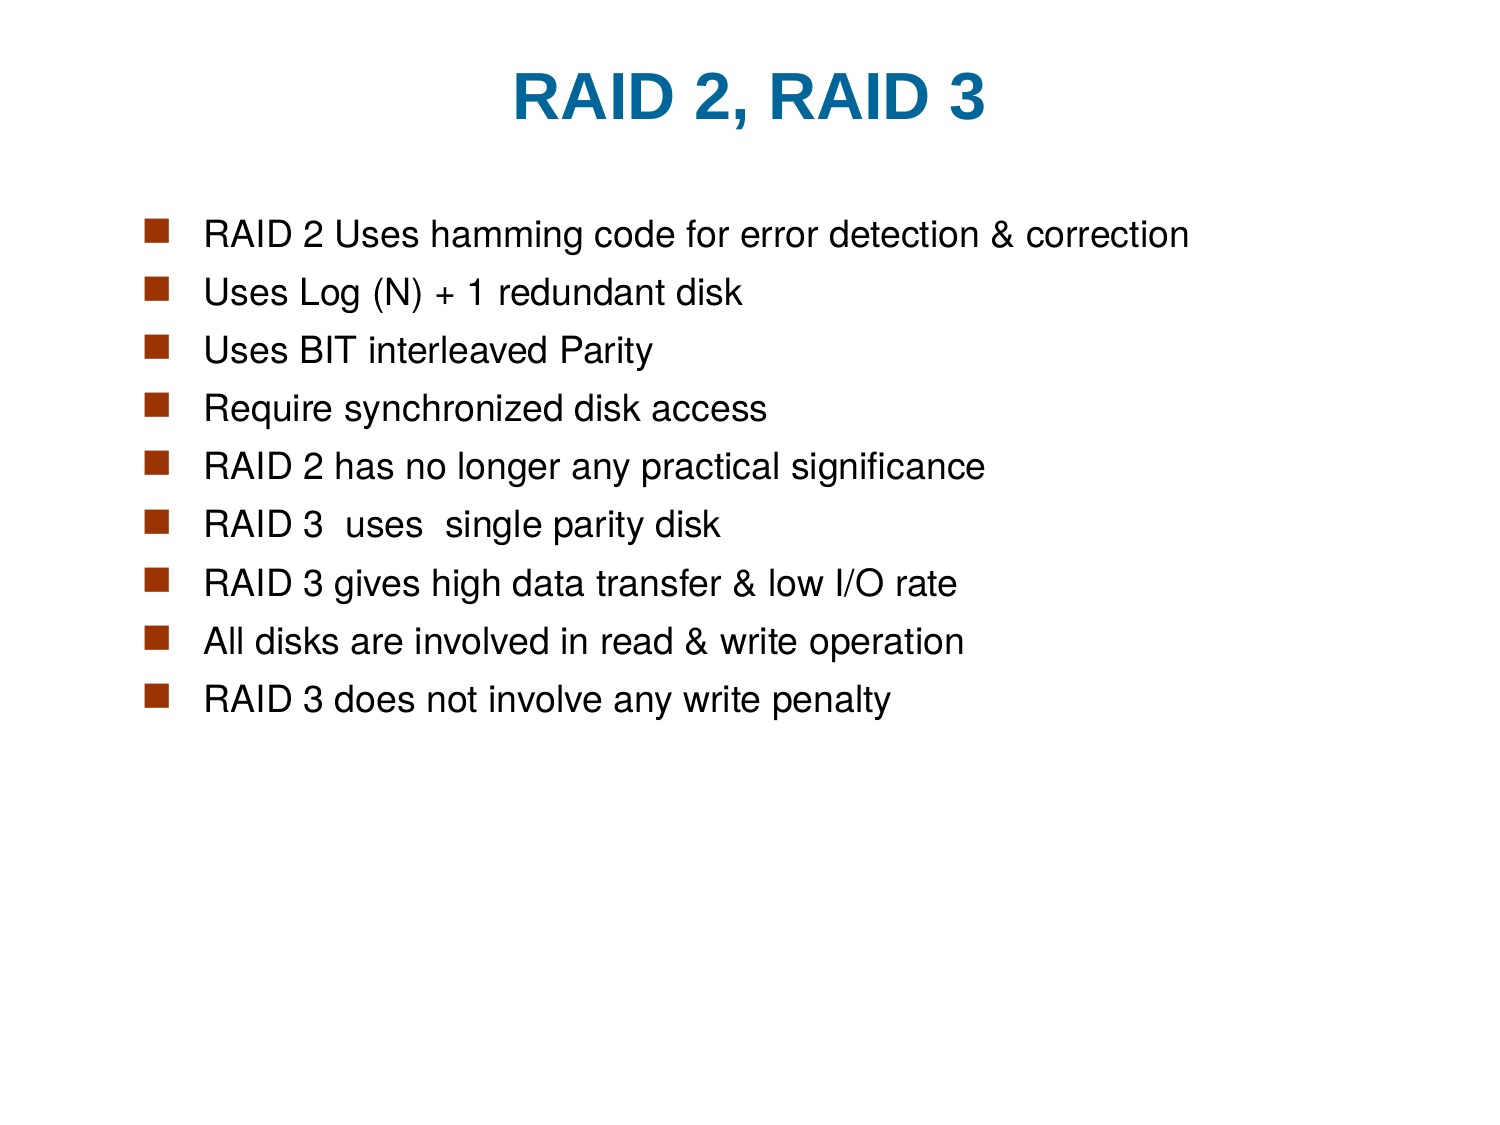

# RAID 2, RAID 3
RAID 2 Uses hamming code for error detection & correction
Uses Log (N) + 1 redundant disk
Uses BIT interleaved Parity
Require synchronized disk access
RAID 2 has no longer any practical significance
RAID 3  uses  single parity disk
RAID 3 gives high data transfer & low I/O rate
All disks are involved in read & write operation
RAID 3 does not involve any write penalty